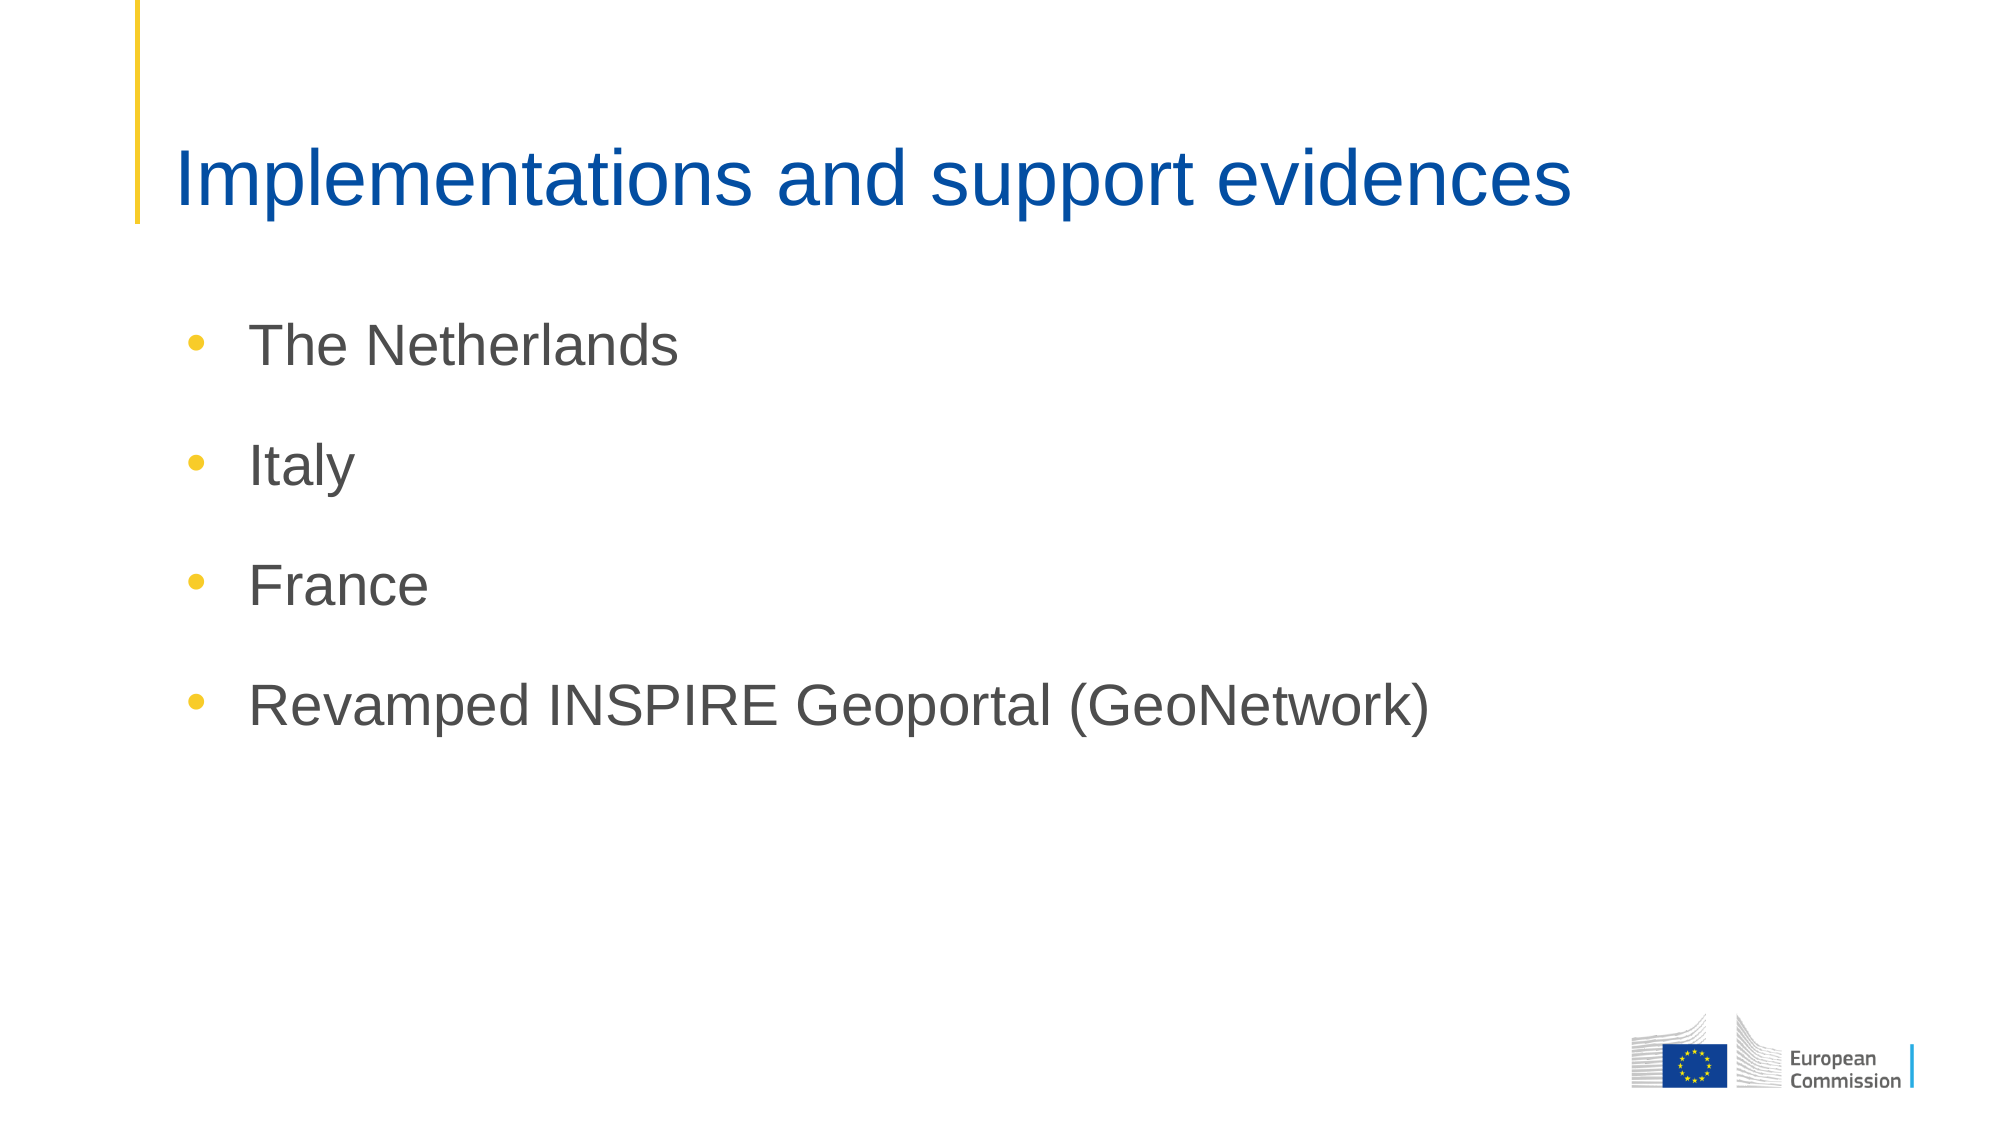

# Implementations and support evidences
The Netherlands
Italy
France
Revamped INSPIRE Geoportal (GeoNetwork)